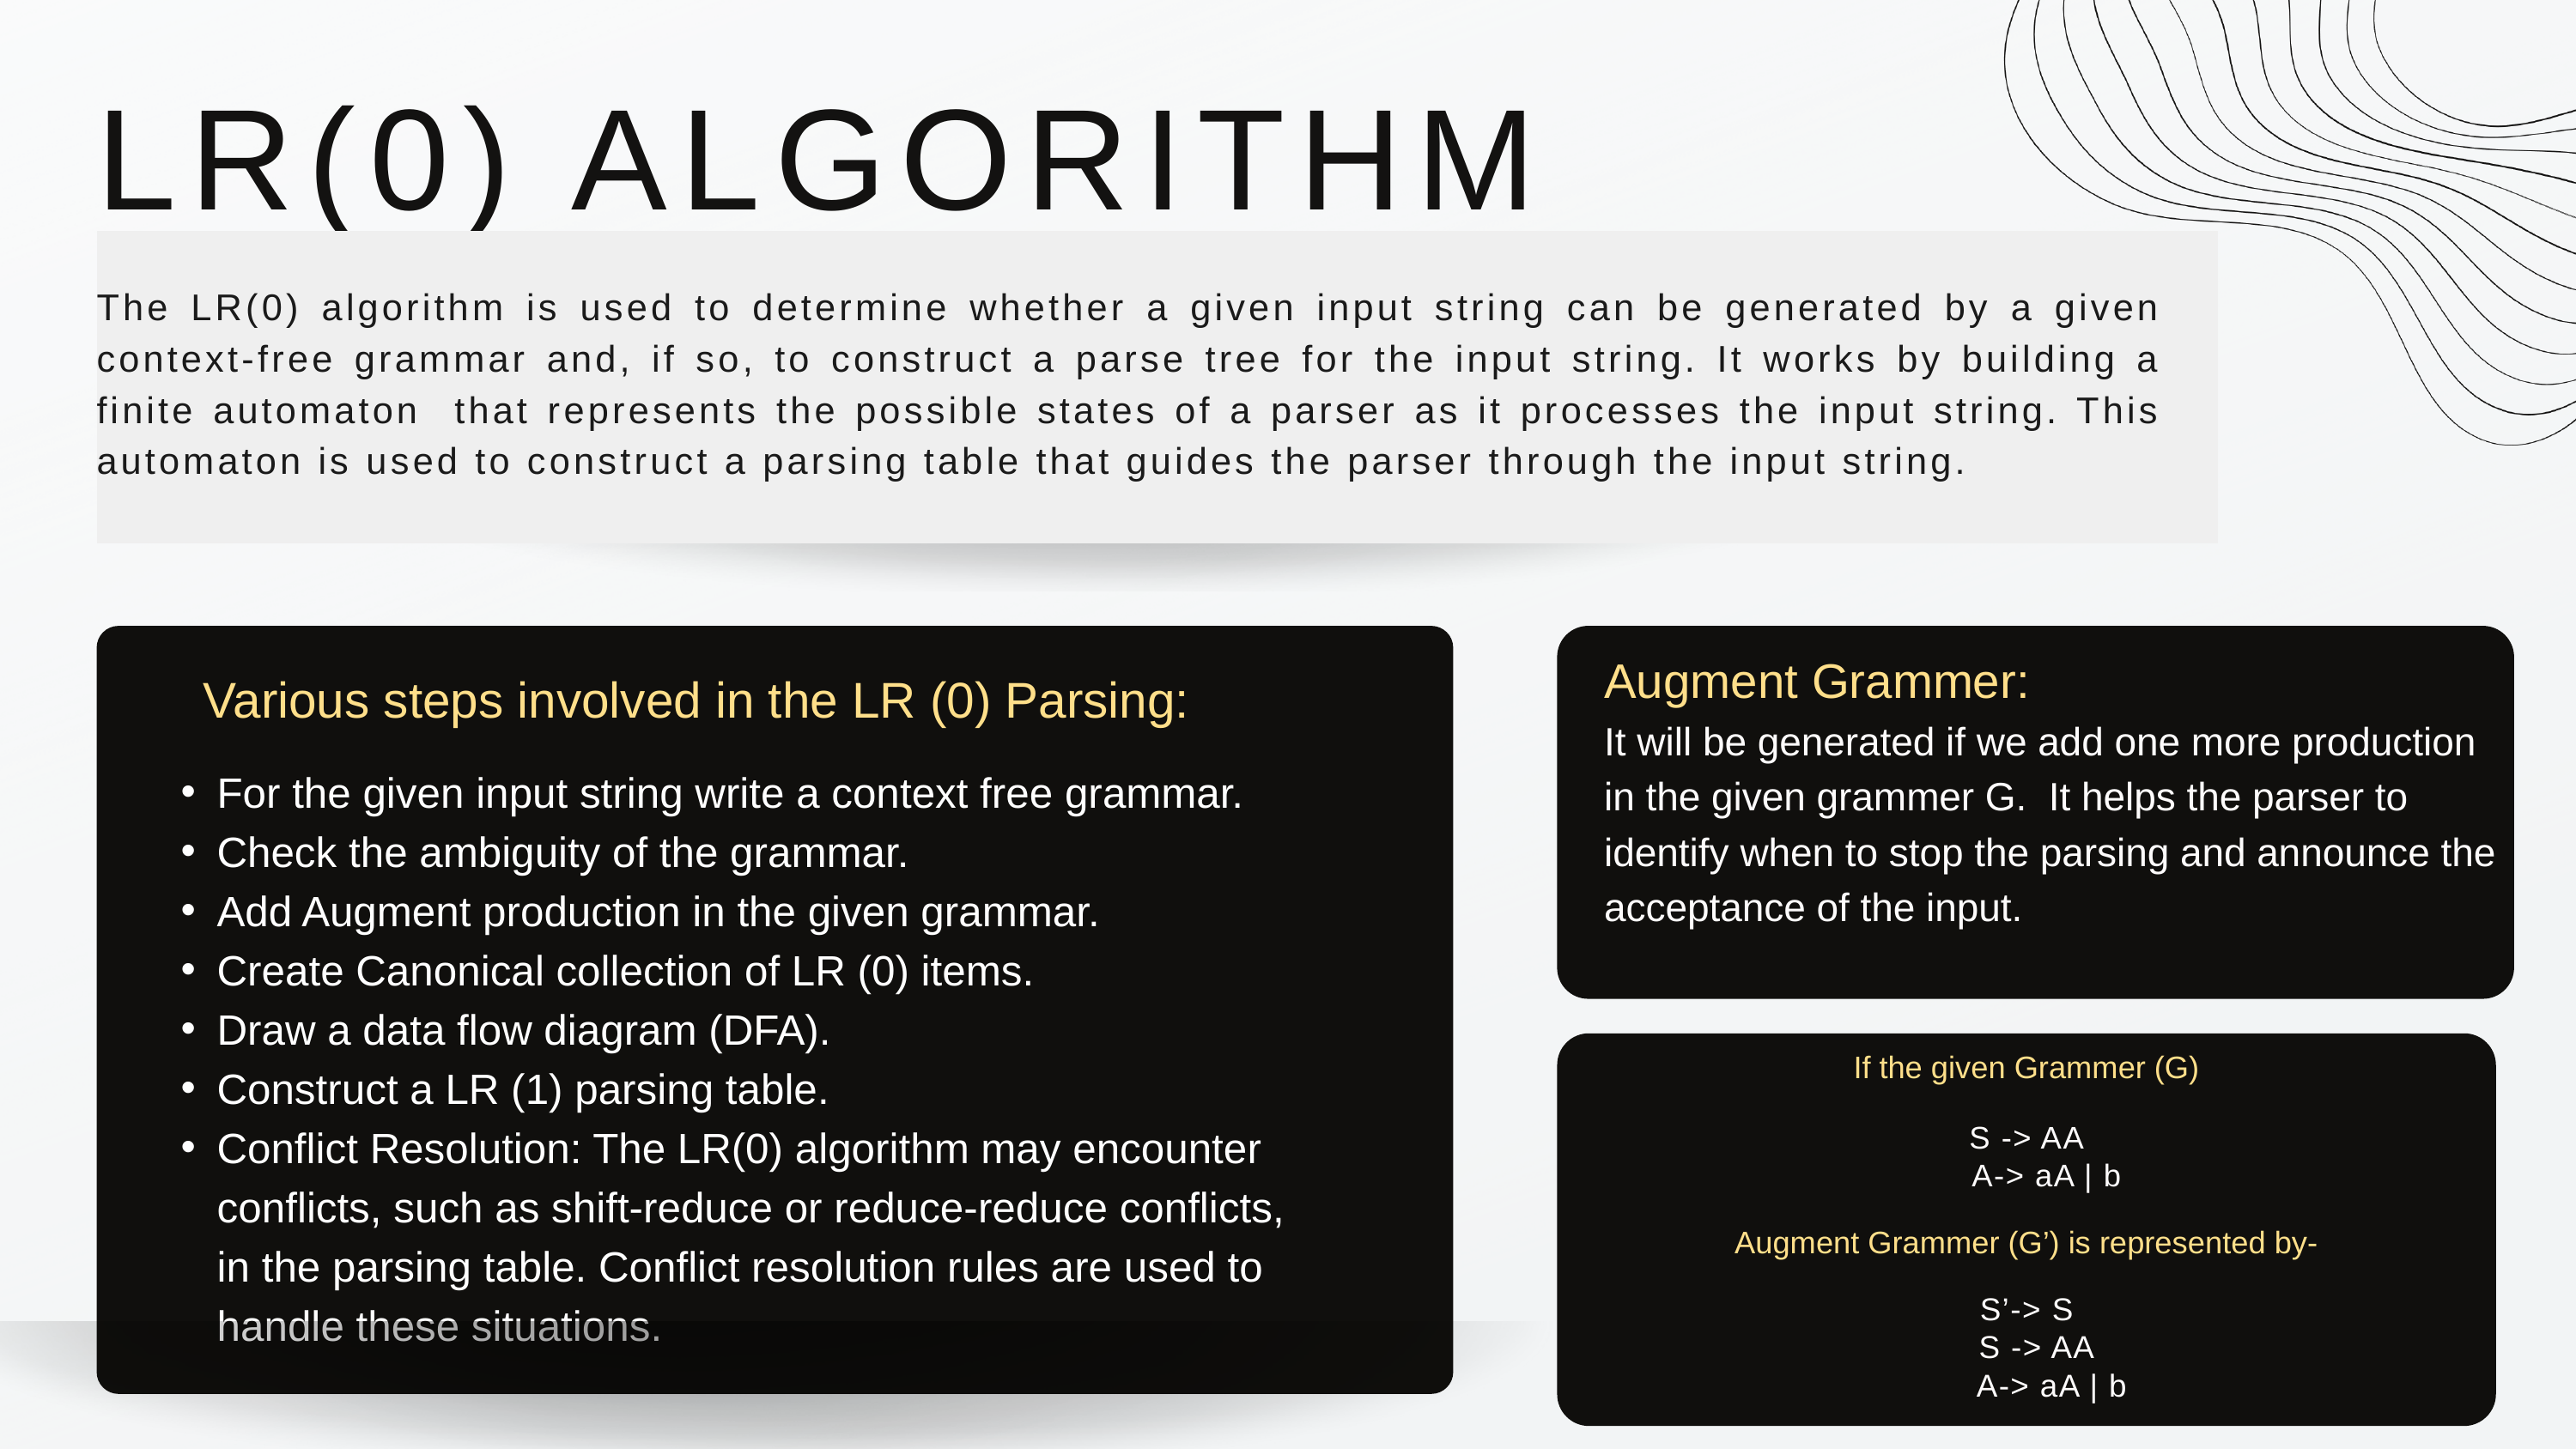

LR(0) ALGORITHM

The LR(0) algorithm is used to determine whether a given input string can be generated by a given context-free grammar and, if so, to construct a parse tree for the input string. It works by building a finite automaton  that represents the possible states of a parser as it processes the input string. This automaton is used to construct a parsing table that guides the parser through the input string.

Augment Grammer:
It will be generated if we add one more production in the given grammer G.  It helps the parser to identify when to stop the parsing and announce the acceptance of the input.

Various steps involved in the LR (0) Parsing:

For the given input string write a context free grammar.
Check the ambiguity of the grammar.
Add Augment production in the given grammar.
Create Canonical collection of LR (0) items.
Draw a data flow diagram (DFA).
Construct a LR (1) parsing table.
Conflict Resolution: The LR(0) algorithm may encounter conflicts, such as shift-reduce or reduce-reduce conflicts, in the parsing table. Conflict resolution rules are used to handle these situations.

If the given Grammer (G)

S -> AA
    A-> aA | b

Augment Grammer (G’) is represented by-

S’-> S
  S -> AA
     A-> aA | b